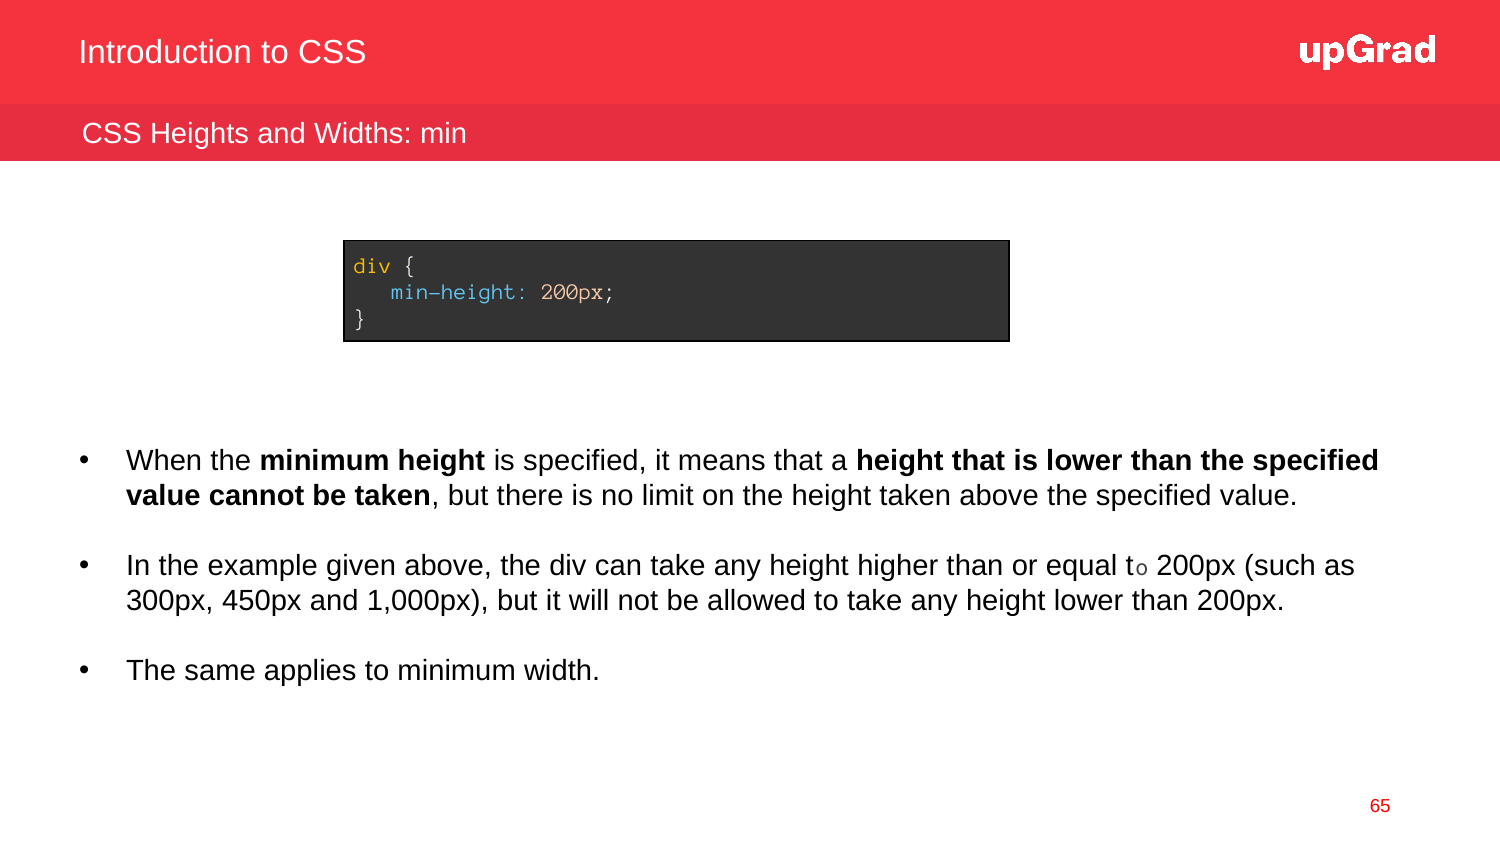

Introduction to CSS

CSS Heights and Widths: min
| div { min-height: 200px; } |
| --- |
When the minimum height is specified, it means that a height that is lower than the specified value cannot be taken, but there is no limit on the height taken above the specified value.
In the example given above, the div can take any height higher than or equal to 200px (such as 300px, 450px and 1,000px), but it will not be allowed to take any height lower than 200px.
The same applies to minimum width.
65